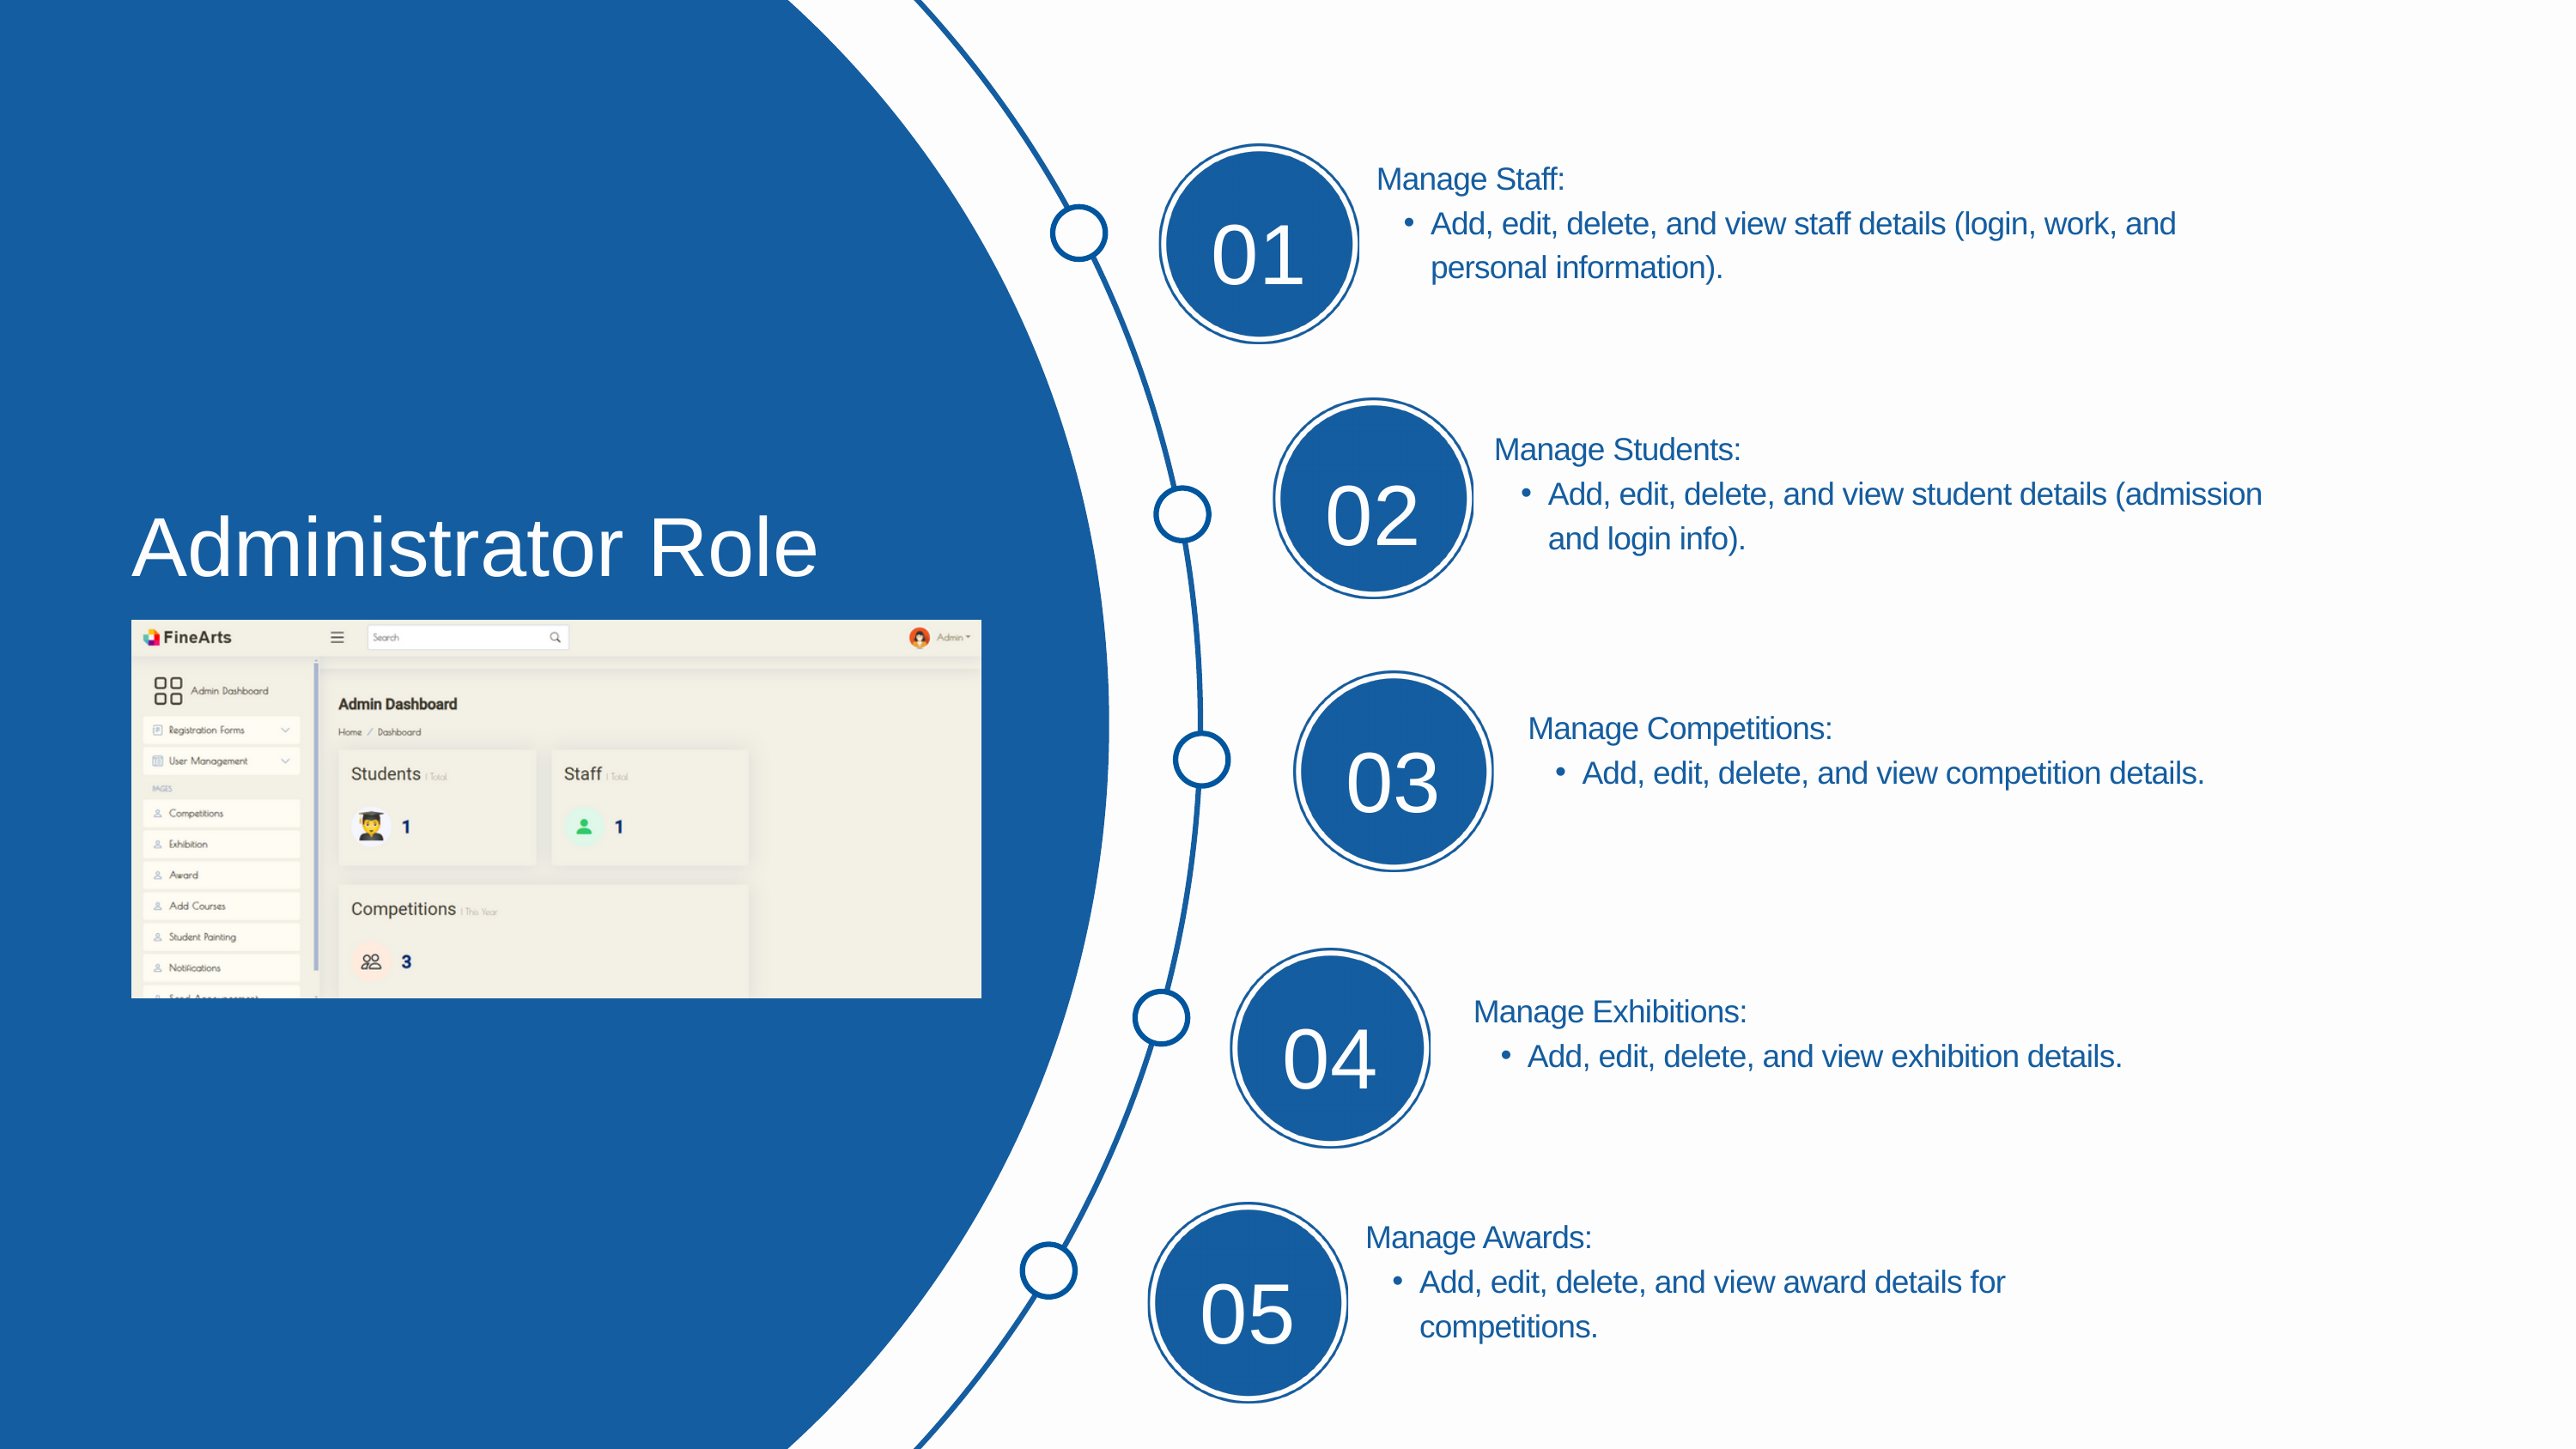

Manage Staff:
Add, edit, delete, and view staff details (login, work, and personal information).

01

Manage Students:
Add, edit, delete, and view student details (admission and login info).

02
Administrator Role

Manage Competitions:
Add, edit, delete, and view competition details.

03

Manage Exhibitions:
Add, edit, delete, and view exhibition details.

04

Manage Awards:
Add, edit, delete, and view award details for competitions.

05